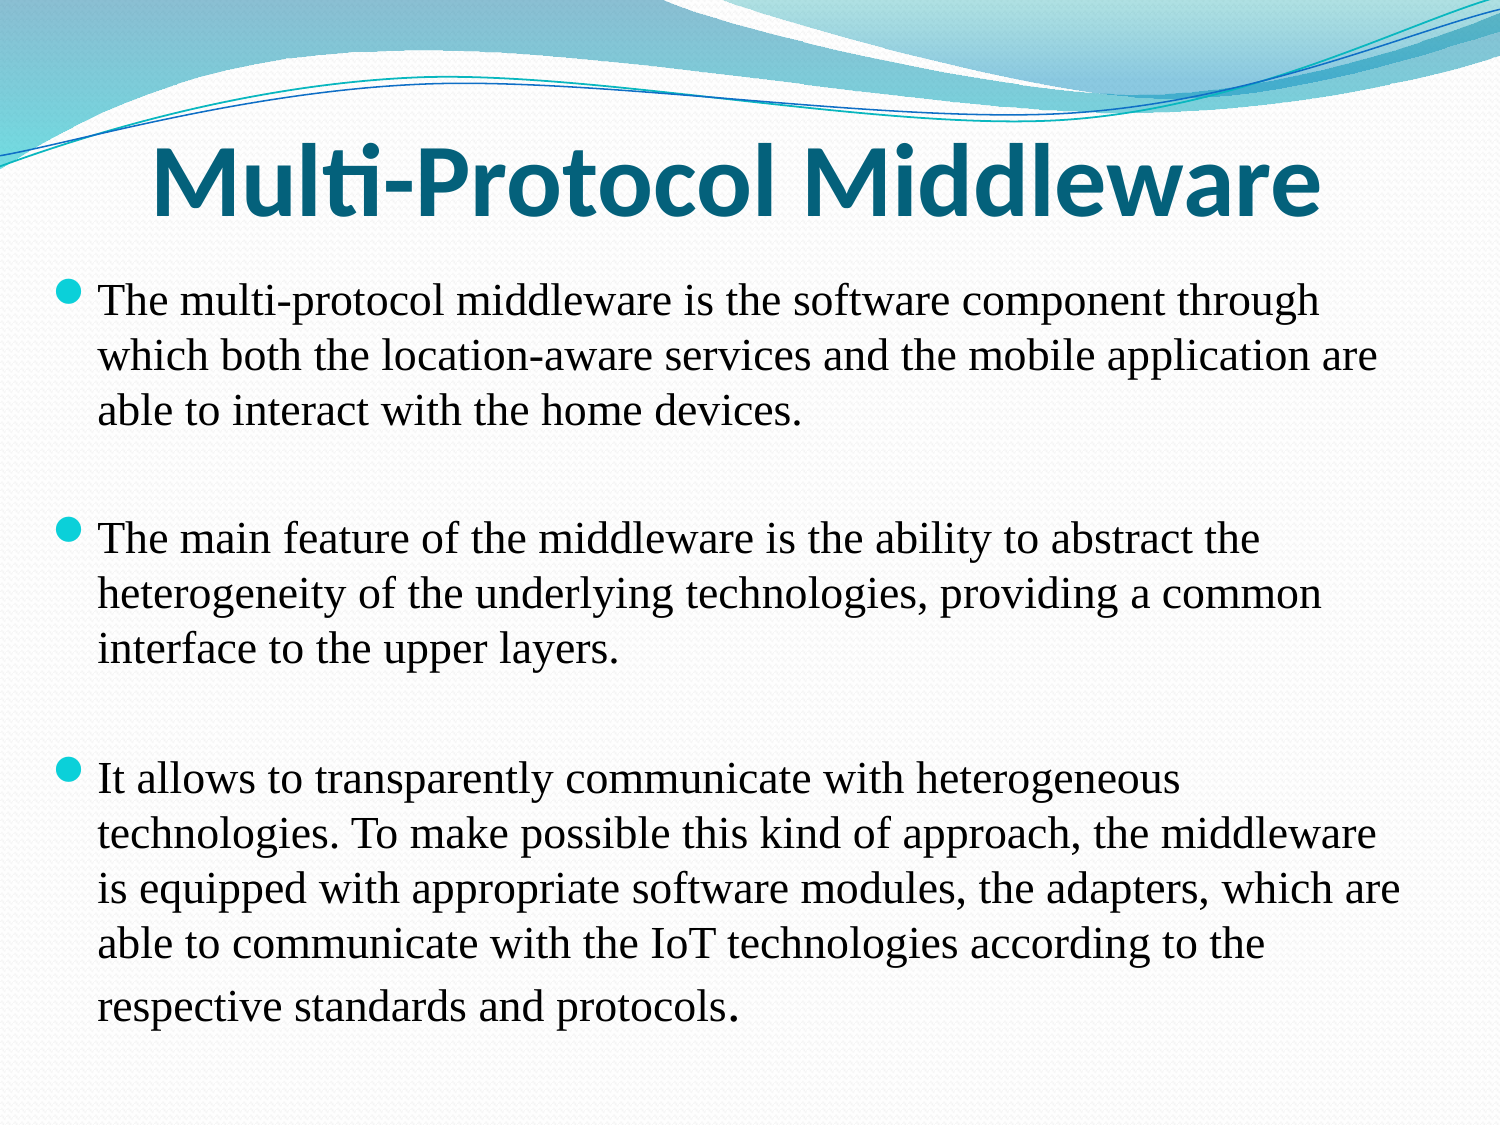

# Multi-Protocol Middleware
The multi-protocol middleware is the software component through which both the location-aware services and the mobile application are able to interact with the home devices.

The main feature of the middleware is the ability to abstract the heterogeneity of the underlying technologies, providing a common interface to the upper layers.

It allows to transparently communicate with heterogeneous technologies. To make possible this kind of approach, the middleware is equipped with appropriate software modules, the adapters, which are able to communicate with the IoT technologies according to the respective standards and protocols.